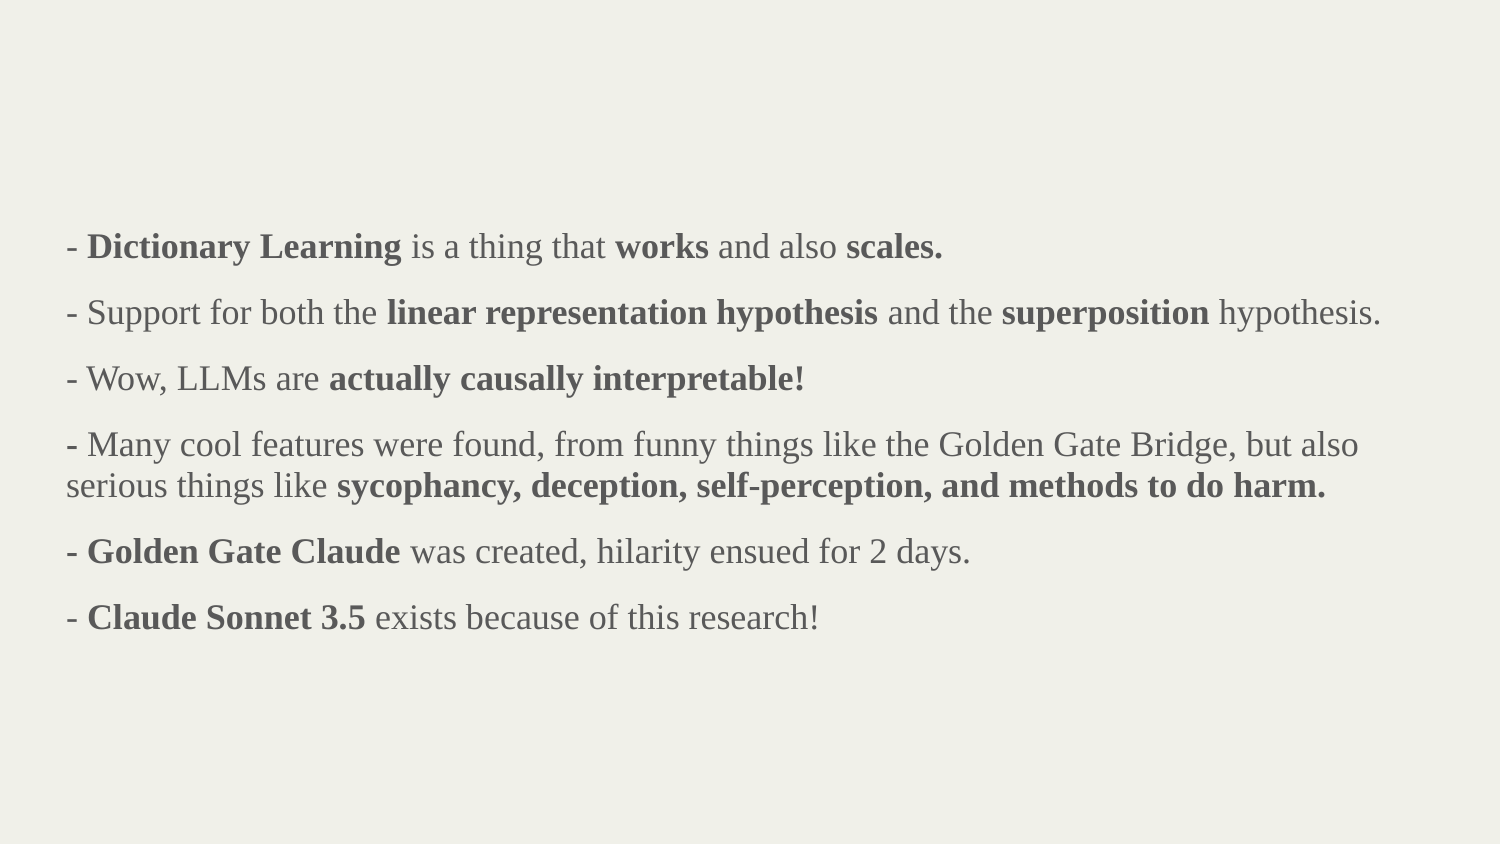

- Dictionary Learning is a thing that works and also scales.
- Support for both the linear representation hypothesis and the superposition hypothesis.
- Wow, LLMs are actually causally interpretable!
- Many cool features were found, from funny things like the Golden Gate Bridge, but also serious things like sycophancy, deception, self-perception, and methods to do harm.
- Golden Gate Claude was created, hilarity ensued for 2 days.
- Claude Sonnet 3.5 exists because of this research!